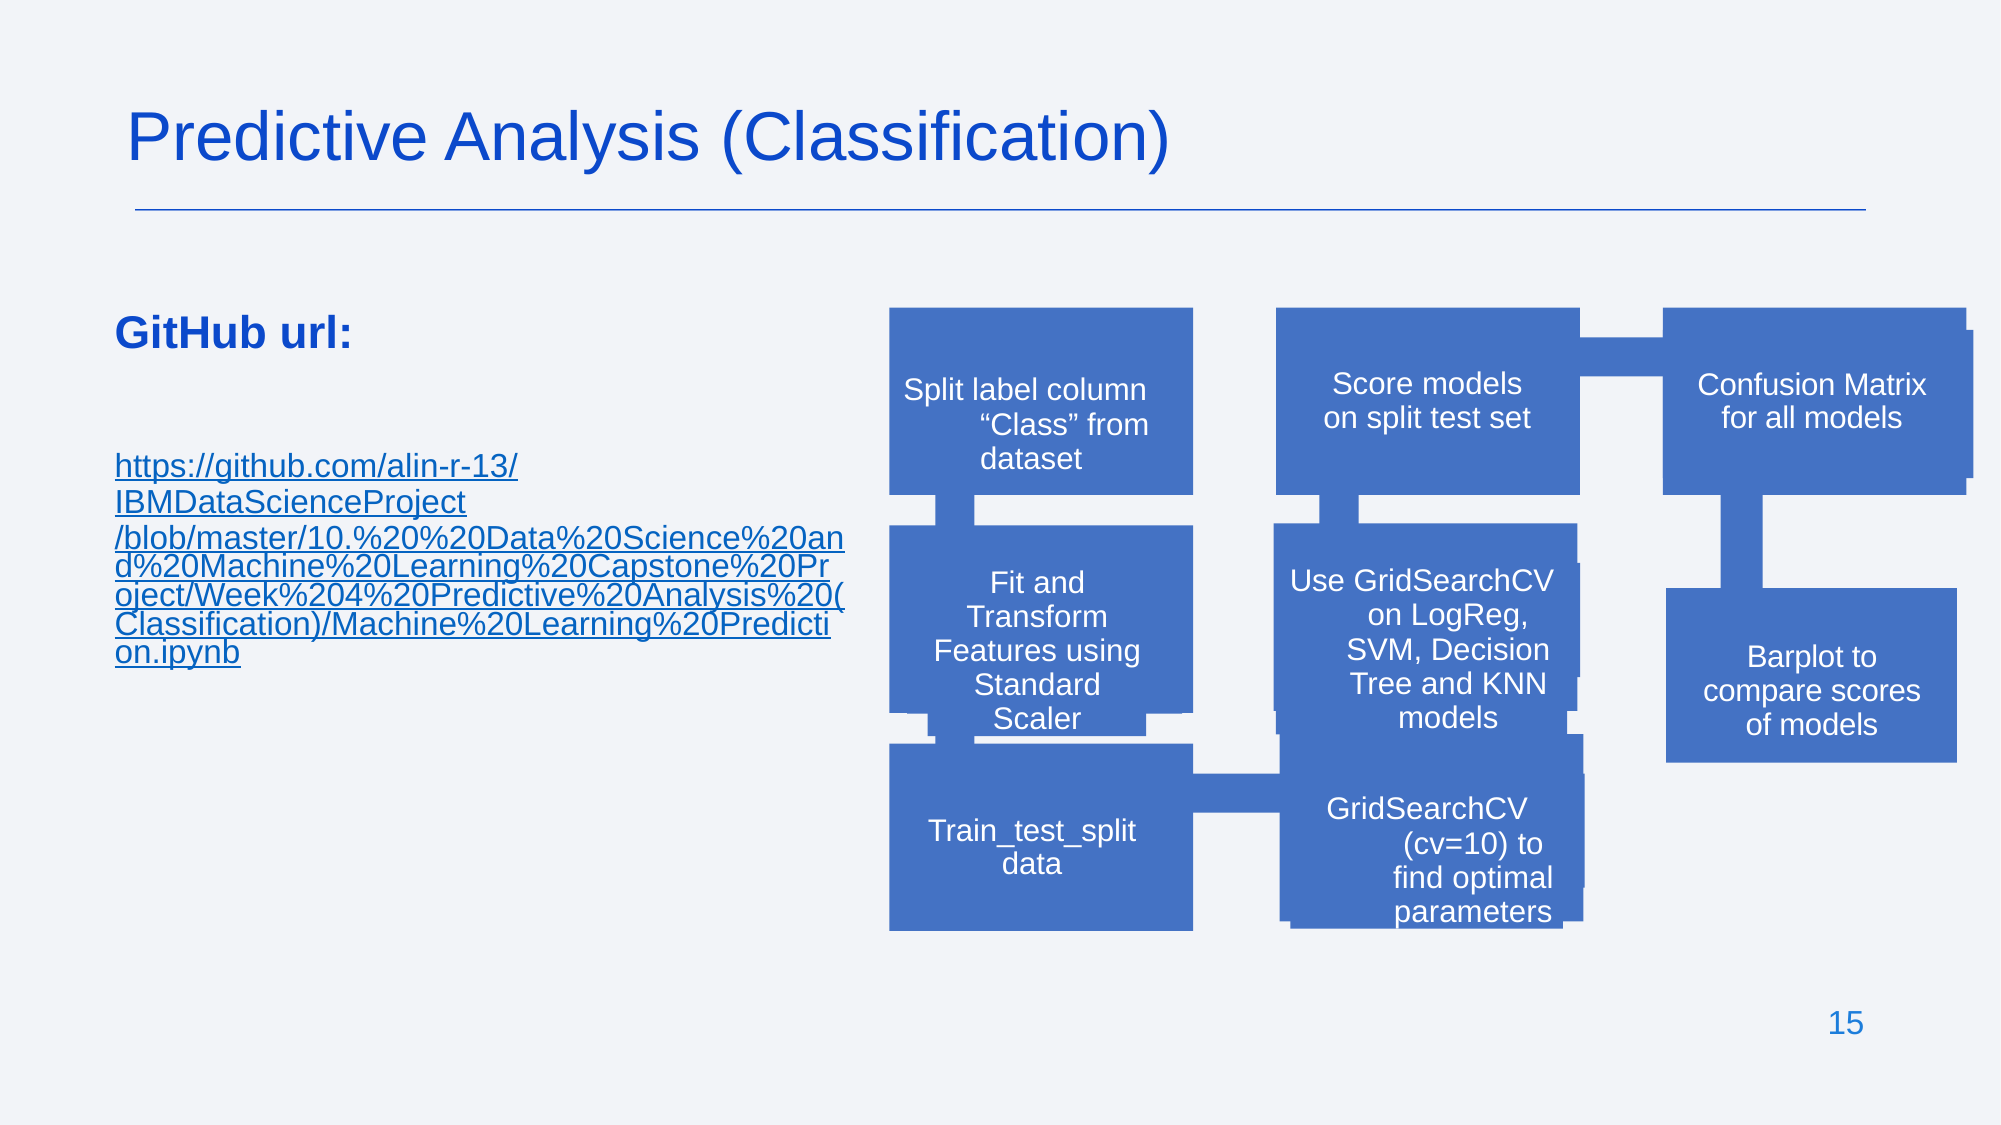

Predictive Analysis (Classification)
GitHub url:

https://github.com/alin-r-13/IBMDataScienceProject/blob/master/10.%20%20Data%20Science%20and%20Machine%20Learning%20Capstone%20Project/Week%204%20Predictive%20Analysis%20(Classification)/Machine%20Learning%20Prediction.ipynb

Score models on split test set
Confusion Matrix for all models
Split label column “Class” from dataset

Use GridSearchCV on LogReg, SVM, Decision Tree and KNN models

Fit and Transform Features using Standard Scaler

Barplot to compare scores of models

GridSearchCV (cv=10) to find optimal parameters
Train_test_split data
15